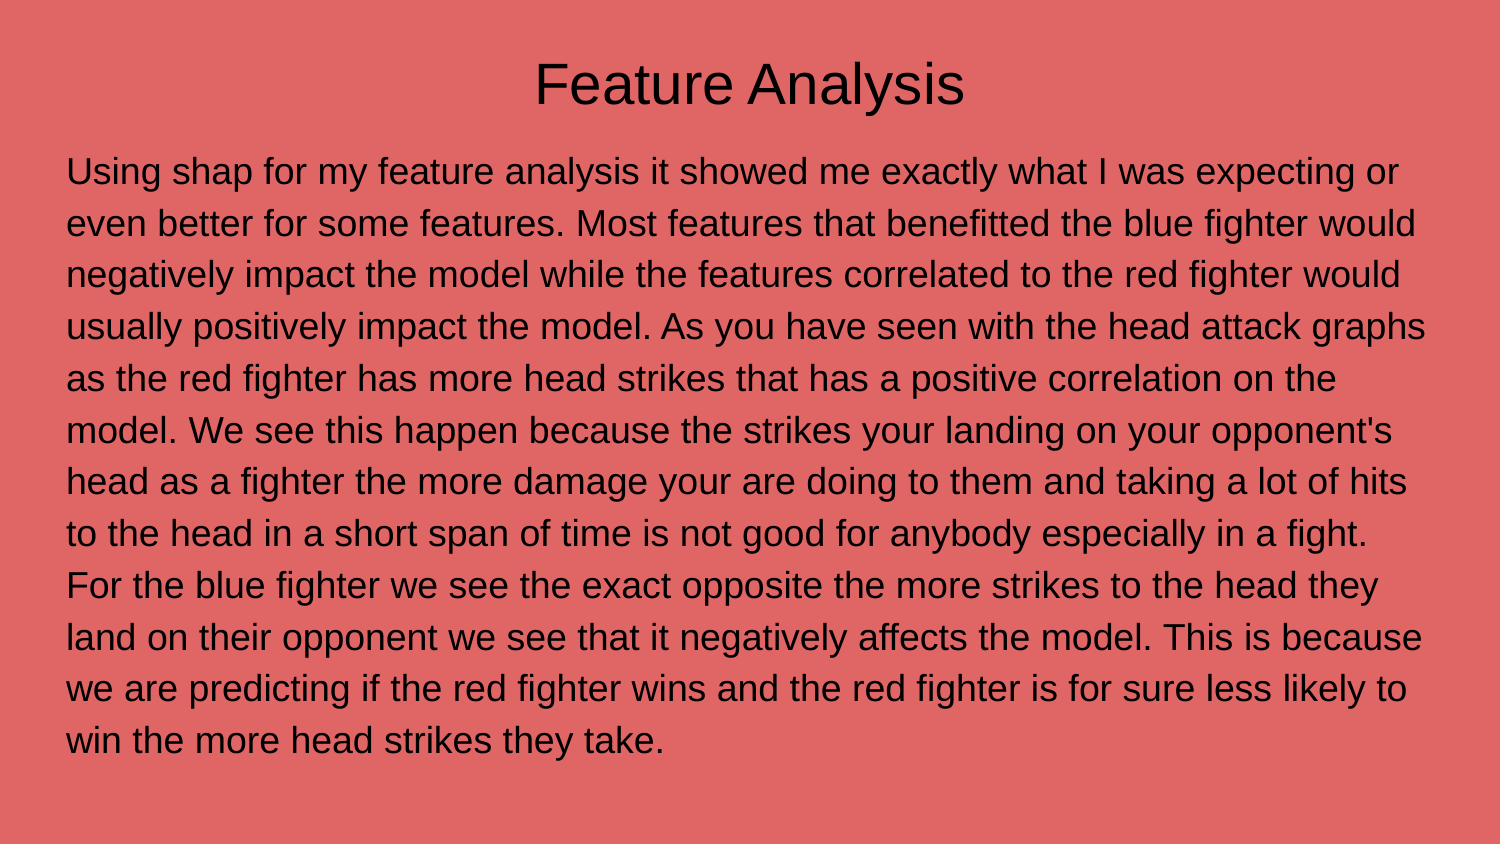

# Feature Analysis
Using shap for my feature analysis it showed me exactly what I was expecting or even better for some features. Most features that benefitted the blue fighter would negatively impact the model while the features correlated to the red fighter would usually positively impact the model. As you have seen with the head attack graphs as the red fighter has more head strikes that has a positive correlation on the model. We see this happen because the strikes your landing on your opponent's head as a fighter the more damage your are doing to them and taking a lot of hits to the head in a short span of time is not good for anybody especially in a fight. For the blue fighter we see the exact opposite the more strikes to the head they land on their opponent we see that it negatively affects the model. This is because we are predicting if the red fighter wins and the red fighter is for sure less likely to win the more head strikes they take.